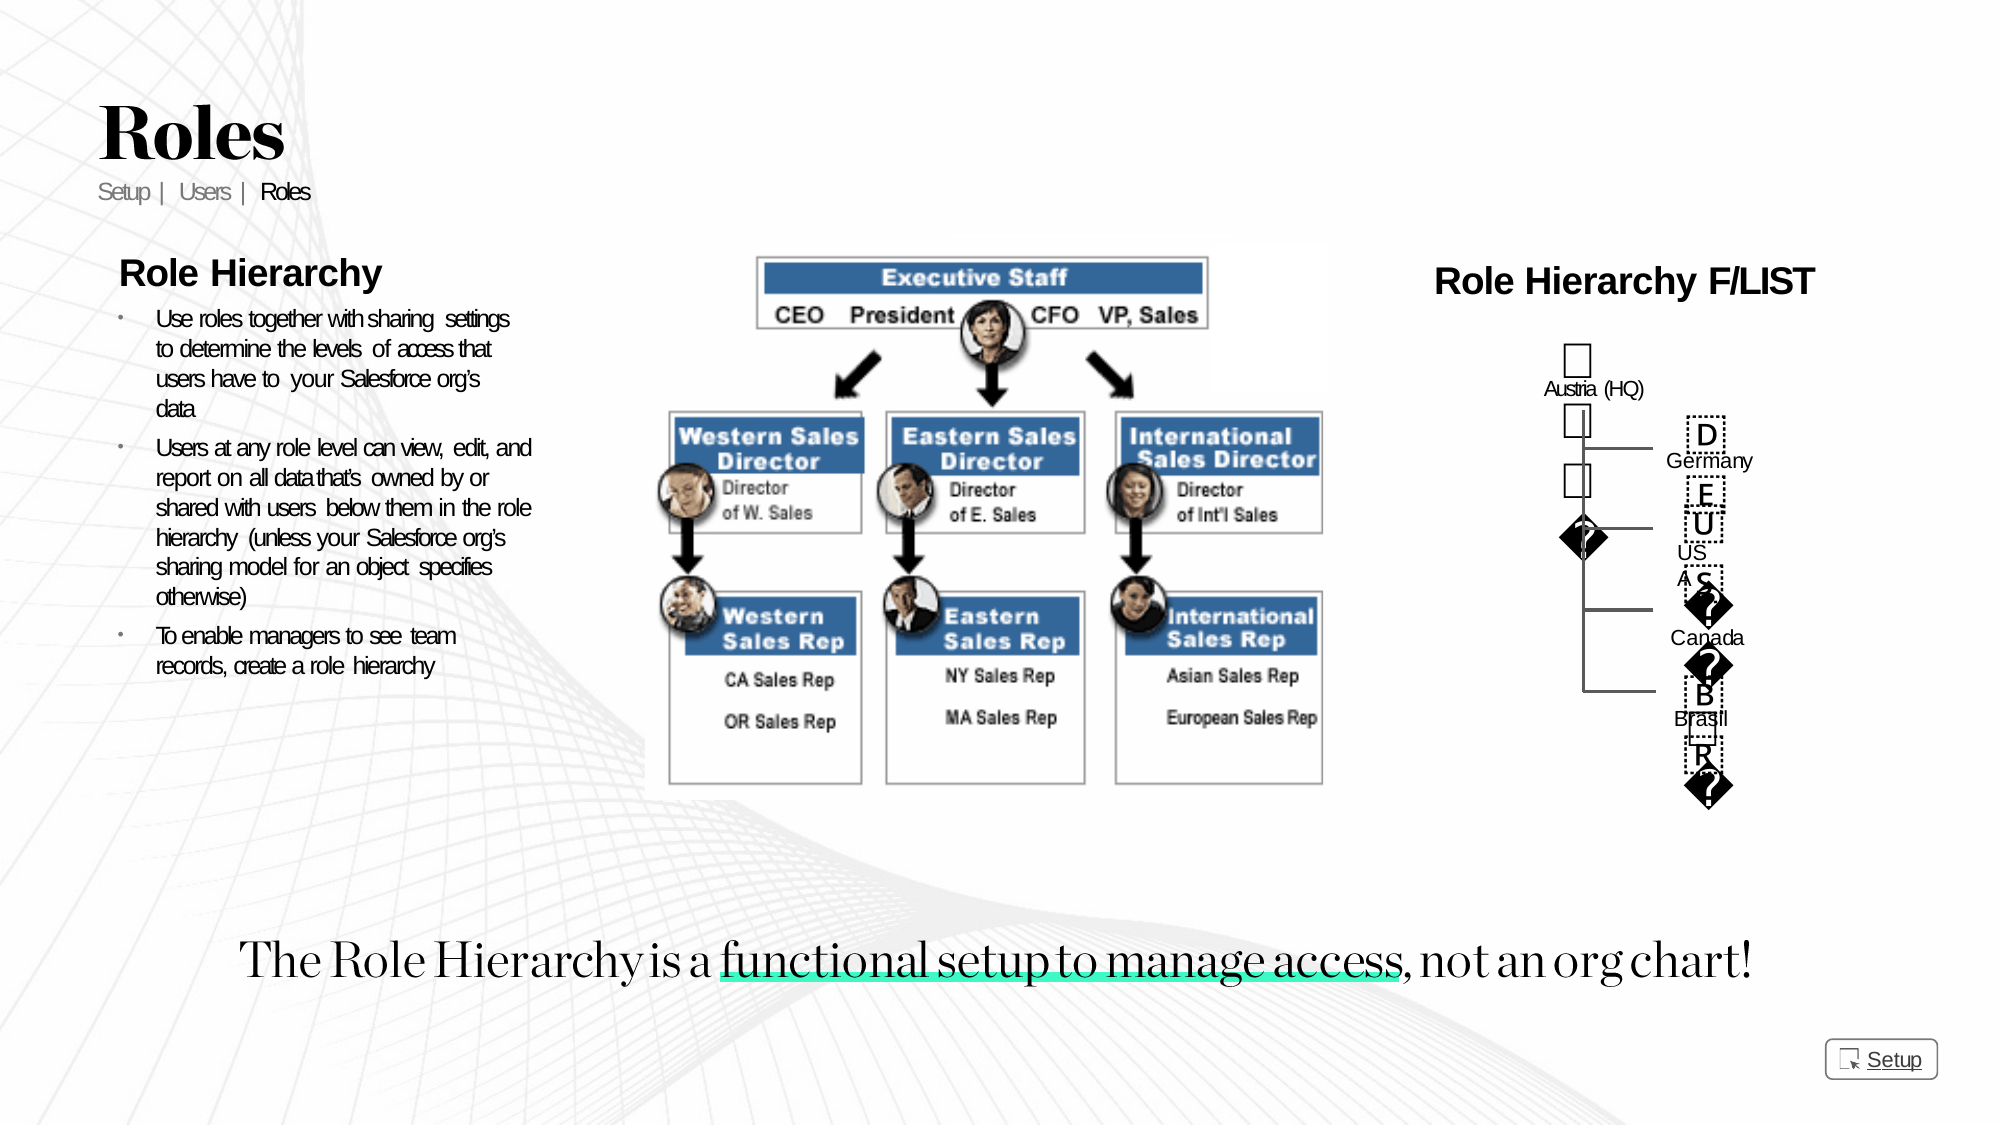

Setup | Users | Roles

Role Hierarchy
Role Hierarchy F/LIST
Use roles together with sharing  settings to determine the levels  of access that users have to  your Salesforce org’s data
Users at any role level can view,  edit, and report on all data that’s  owned by or shared with users  below them in the role hierarchy  (unless your Salesforce org’s  sharing model for an object  specifies otherwise)
To enable managers to see team
records, create a role hierarchy
🇦🇹
Austria (HQ)
🇩🇪

Germany

🇺🇸

USA
🇨🇦

Canada
🇧🇷

Brasil

Setup